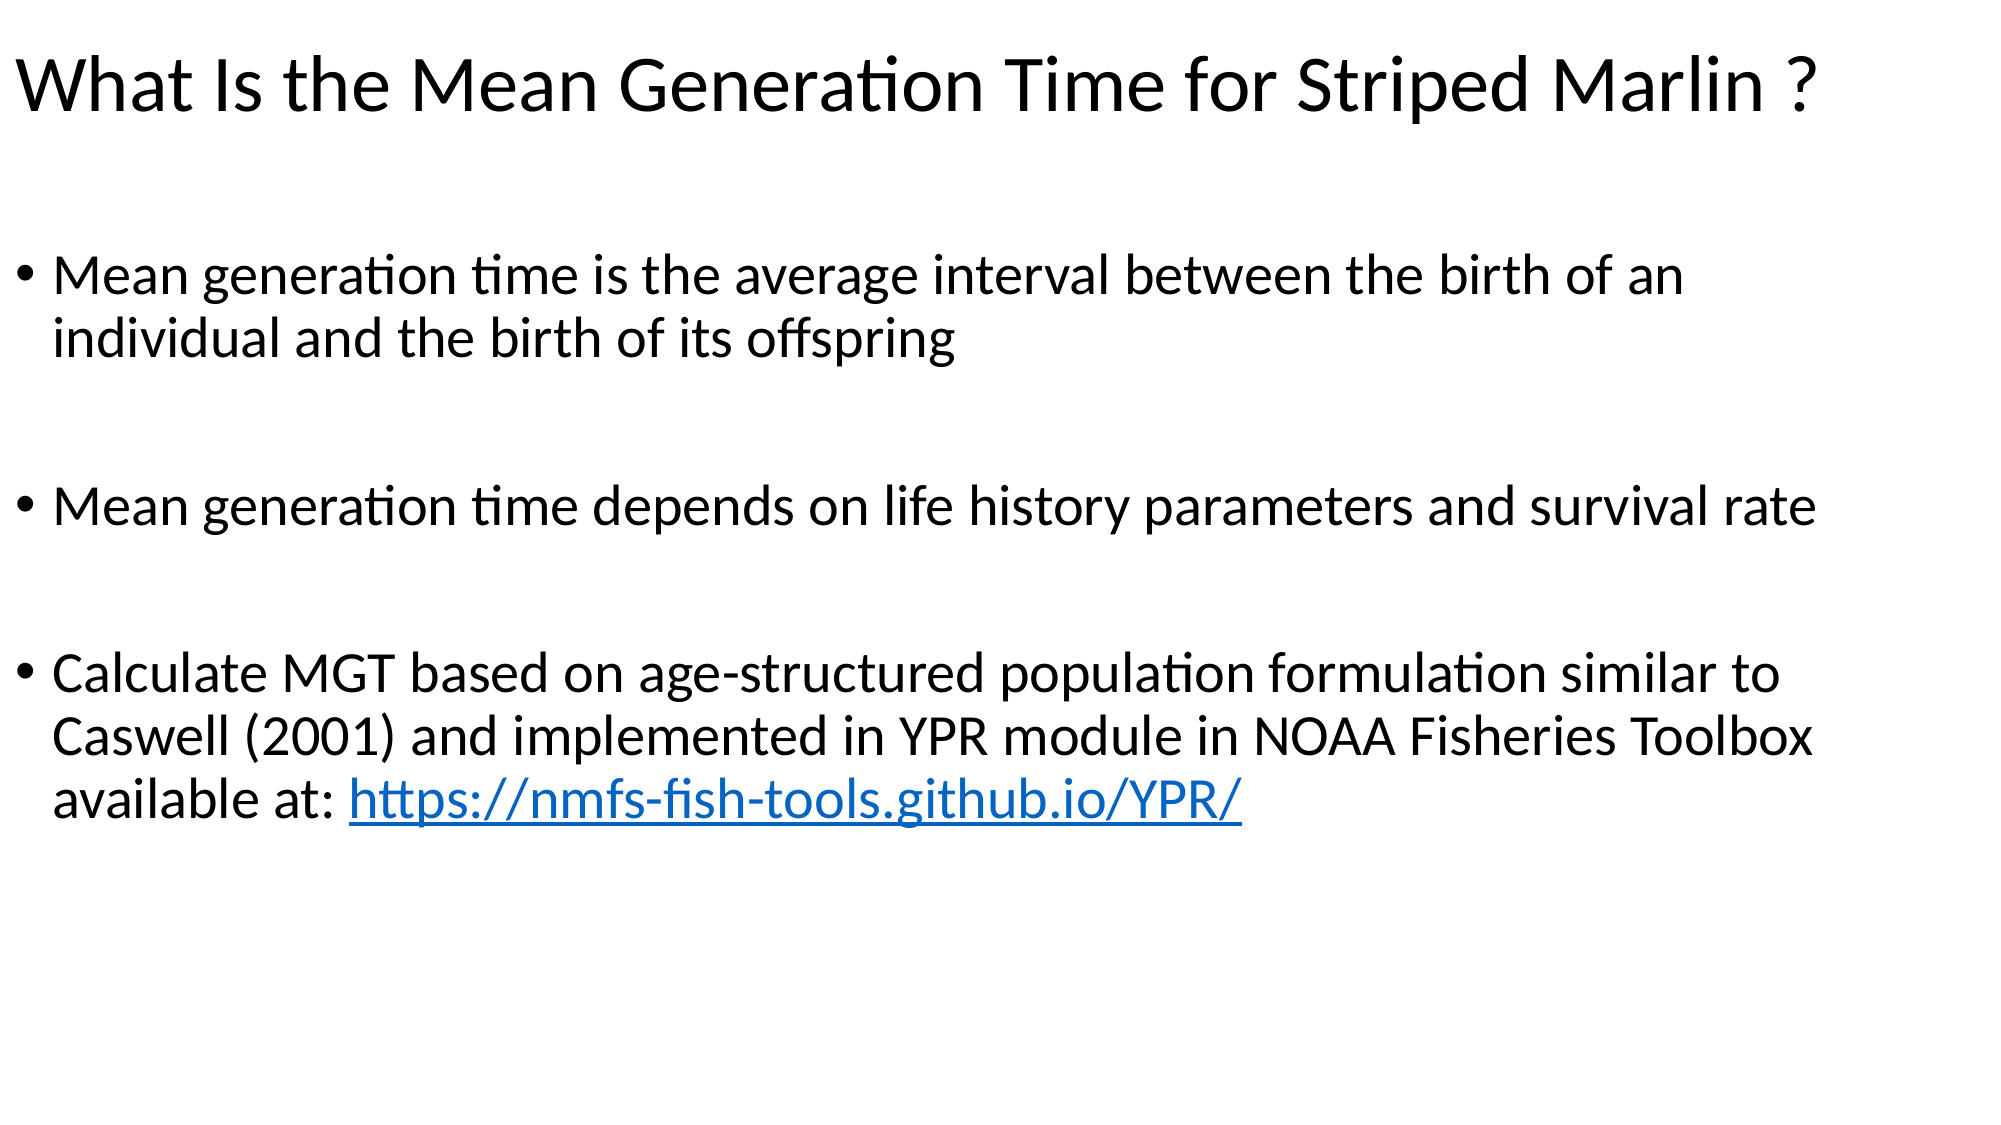

# What Is the Mean Generation Time for Striped Marlin ?
Mean generation time is the average interval between the birth of an individual and the birth of its offspring

Mean generation time depends on life history parameters and survival rate

Calculate MGT based on age-structured population formulation similar to Caswell (2001) and implemented in YPR module in NOAA Fisheries Toolbox available at: https://nmfs-fish-tools.github.io/YPR/